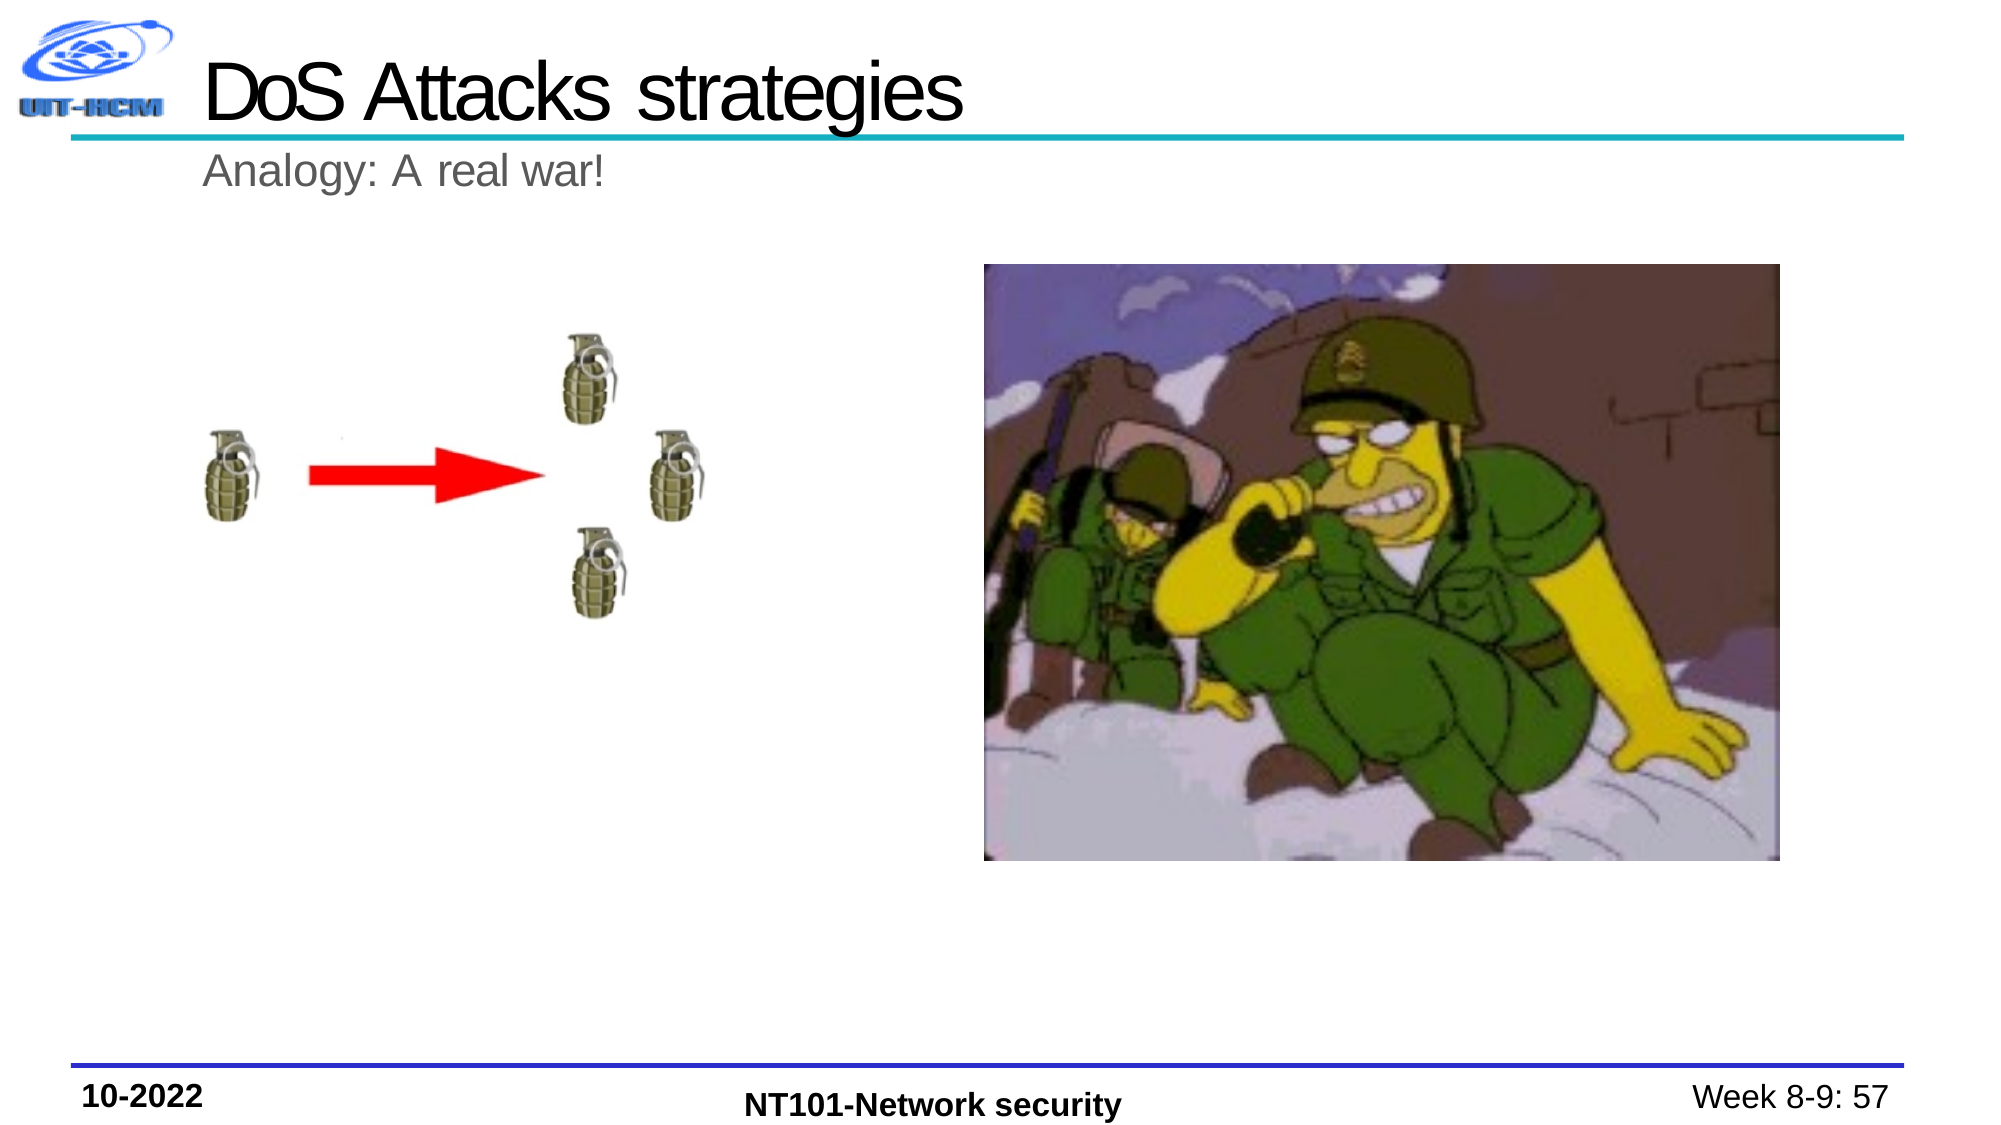

# DoS Attacks strategies
Analogy: A real war!

UDP DoS Attack (will be discussed later on!)